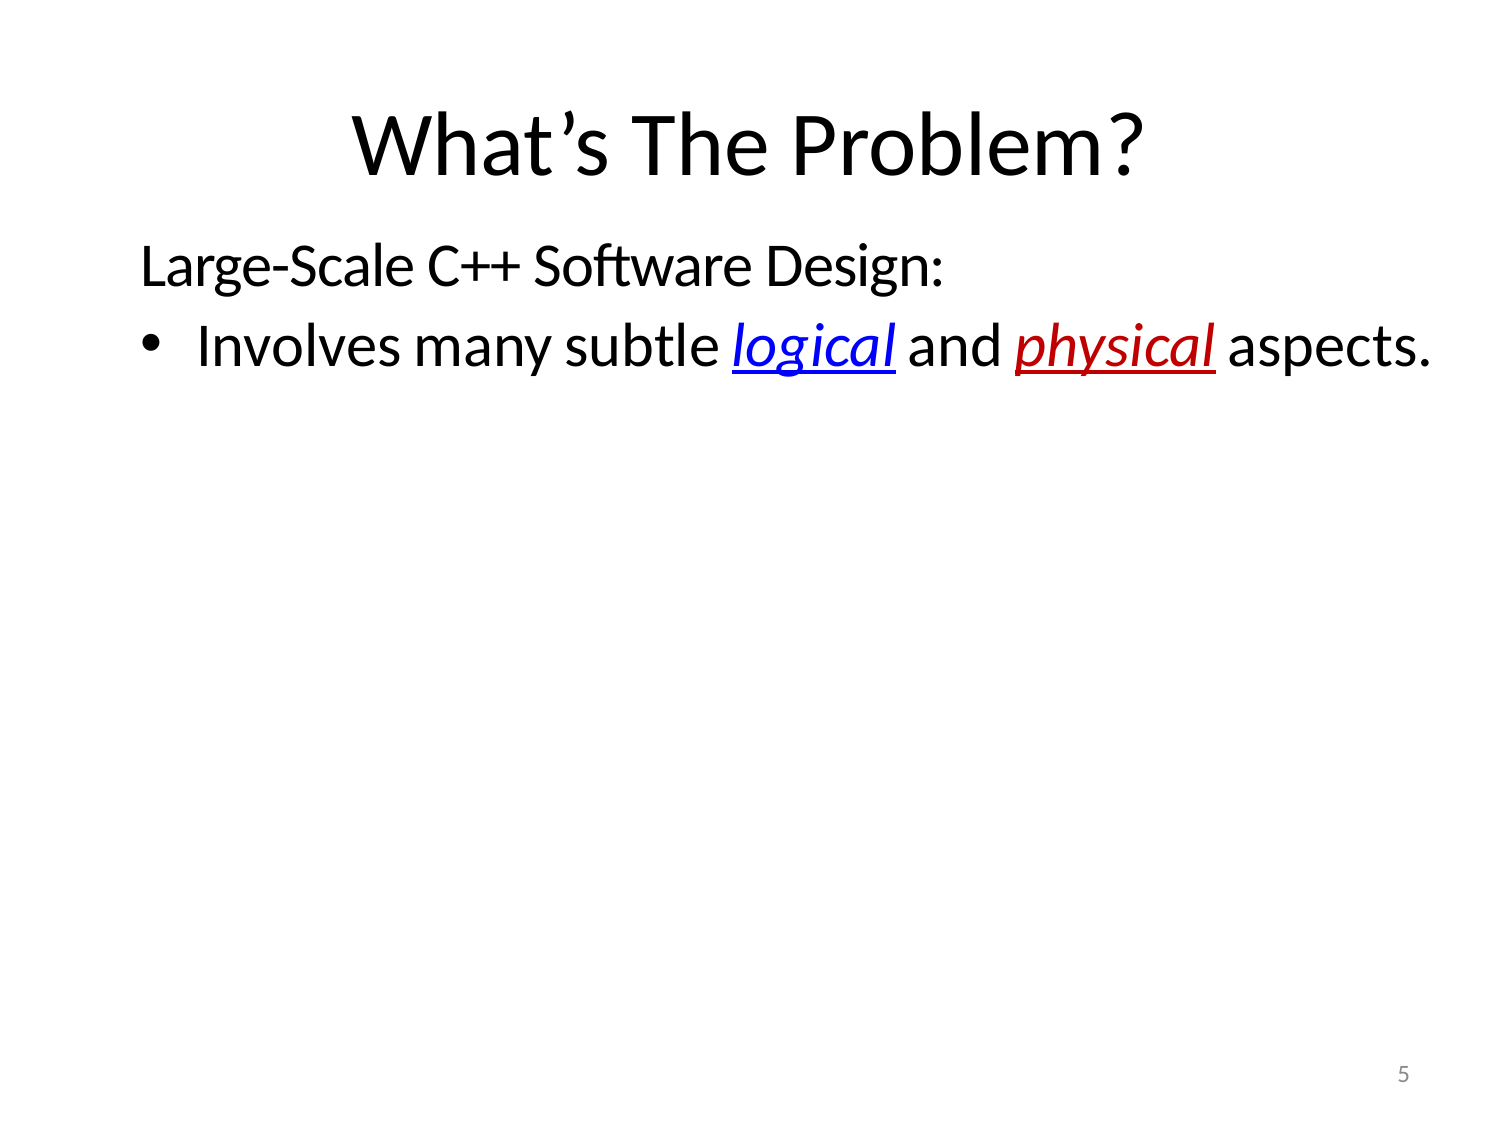

# What’s The Problem?
Large-Scale C++ Software Design:
Involves many subtle logical and physical aspects.
5